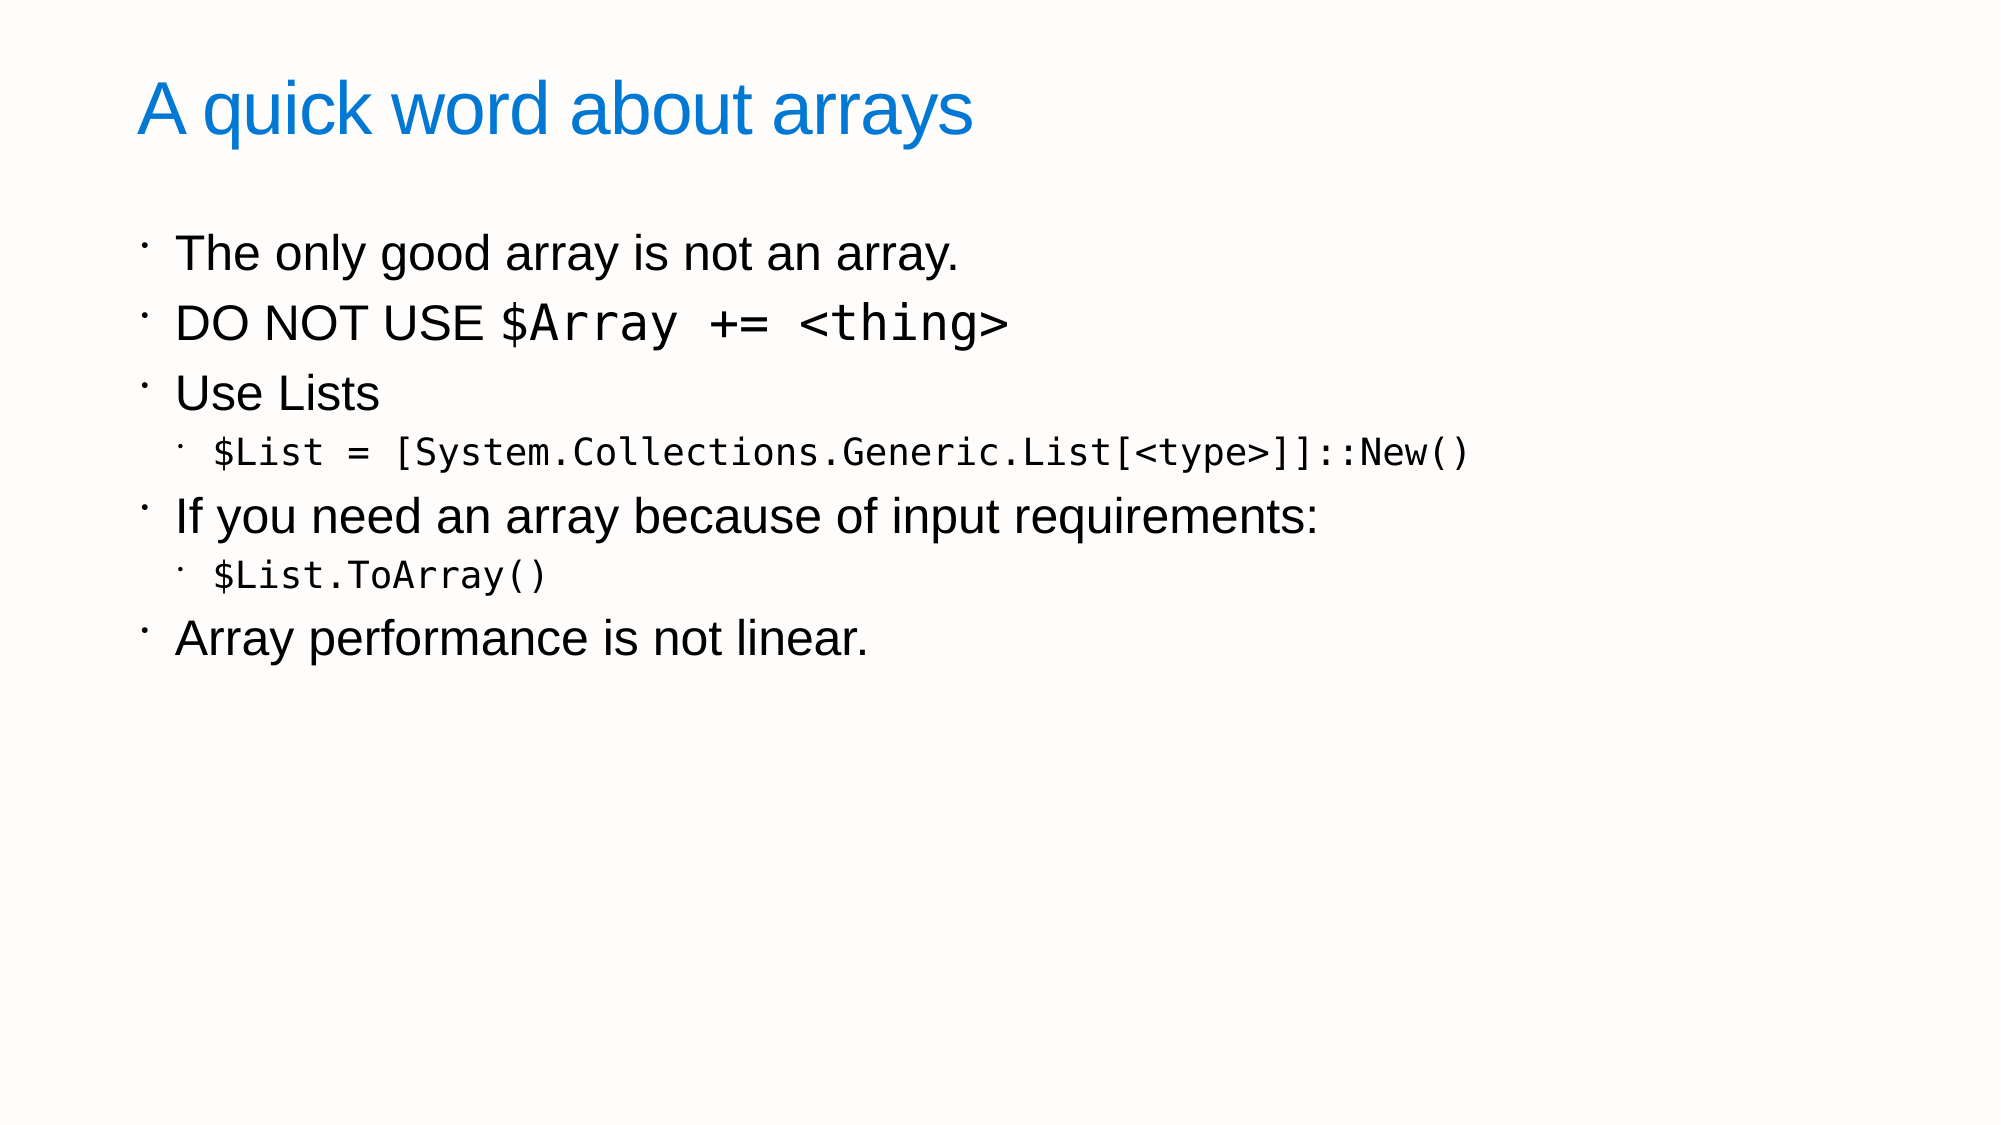

# A quick word about arrays
The only good array is not an array.
DO NOT USE $Array += <thing>
Use Lists
$List = [System.Collections.Generic.List[<type>]]::New()
If you need an array because of input requirements:
$List.ToArray()
Array performance is not linear.